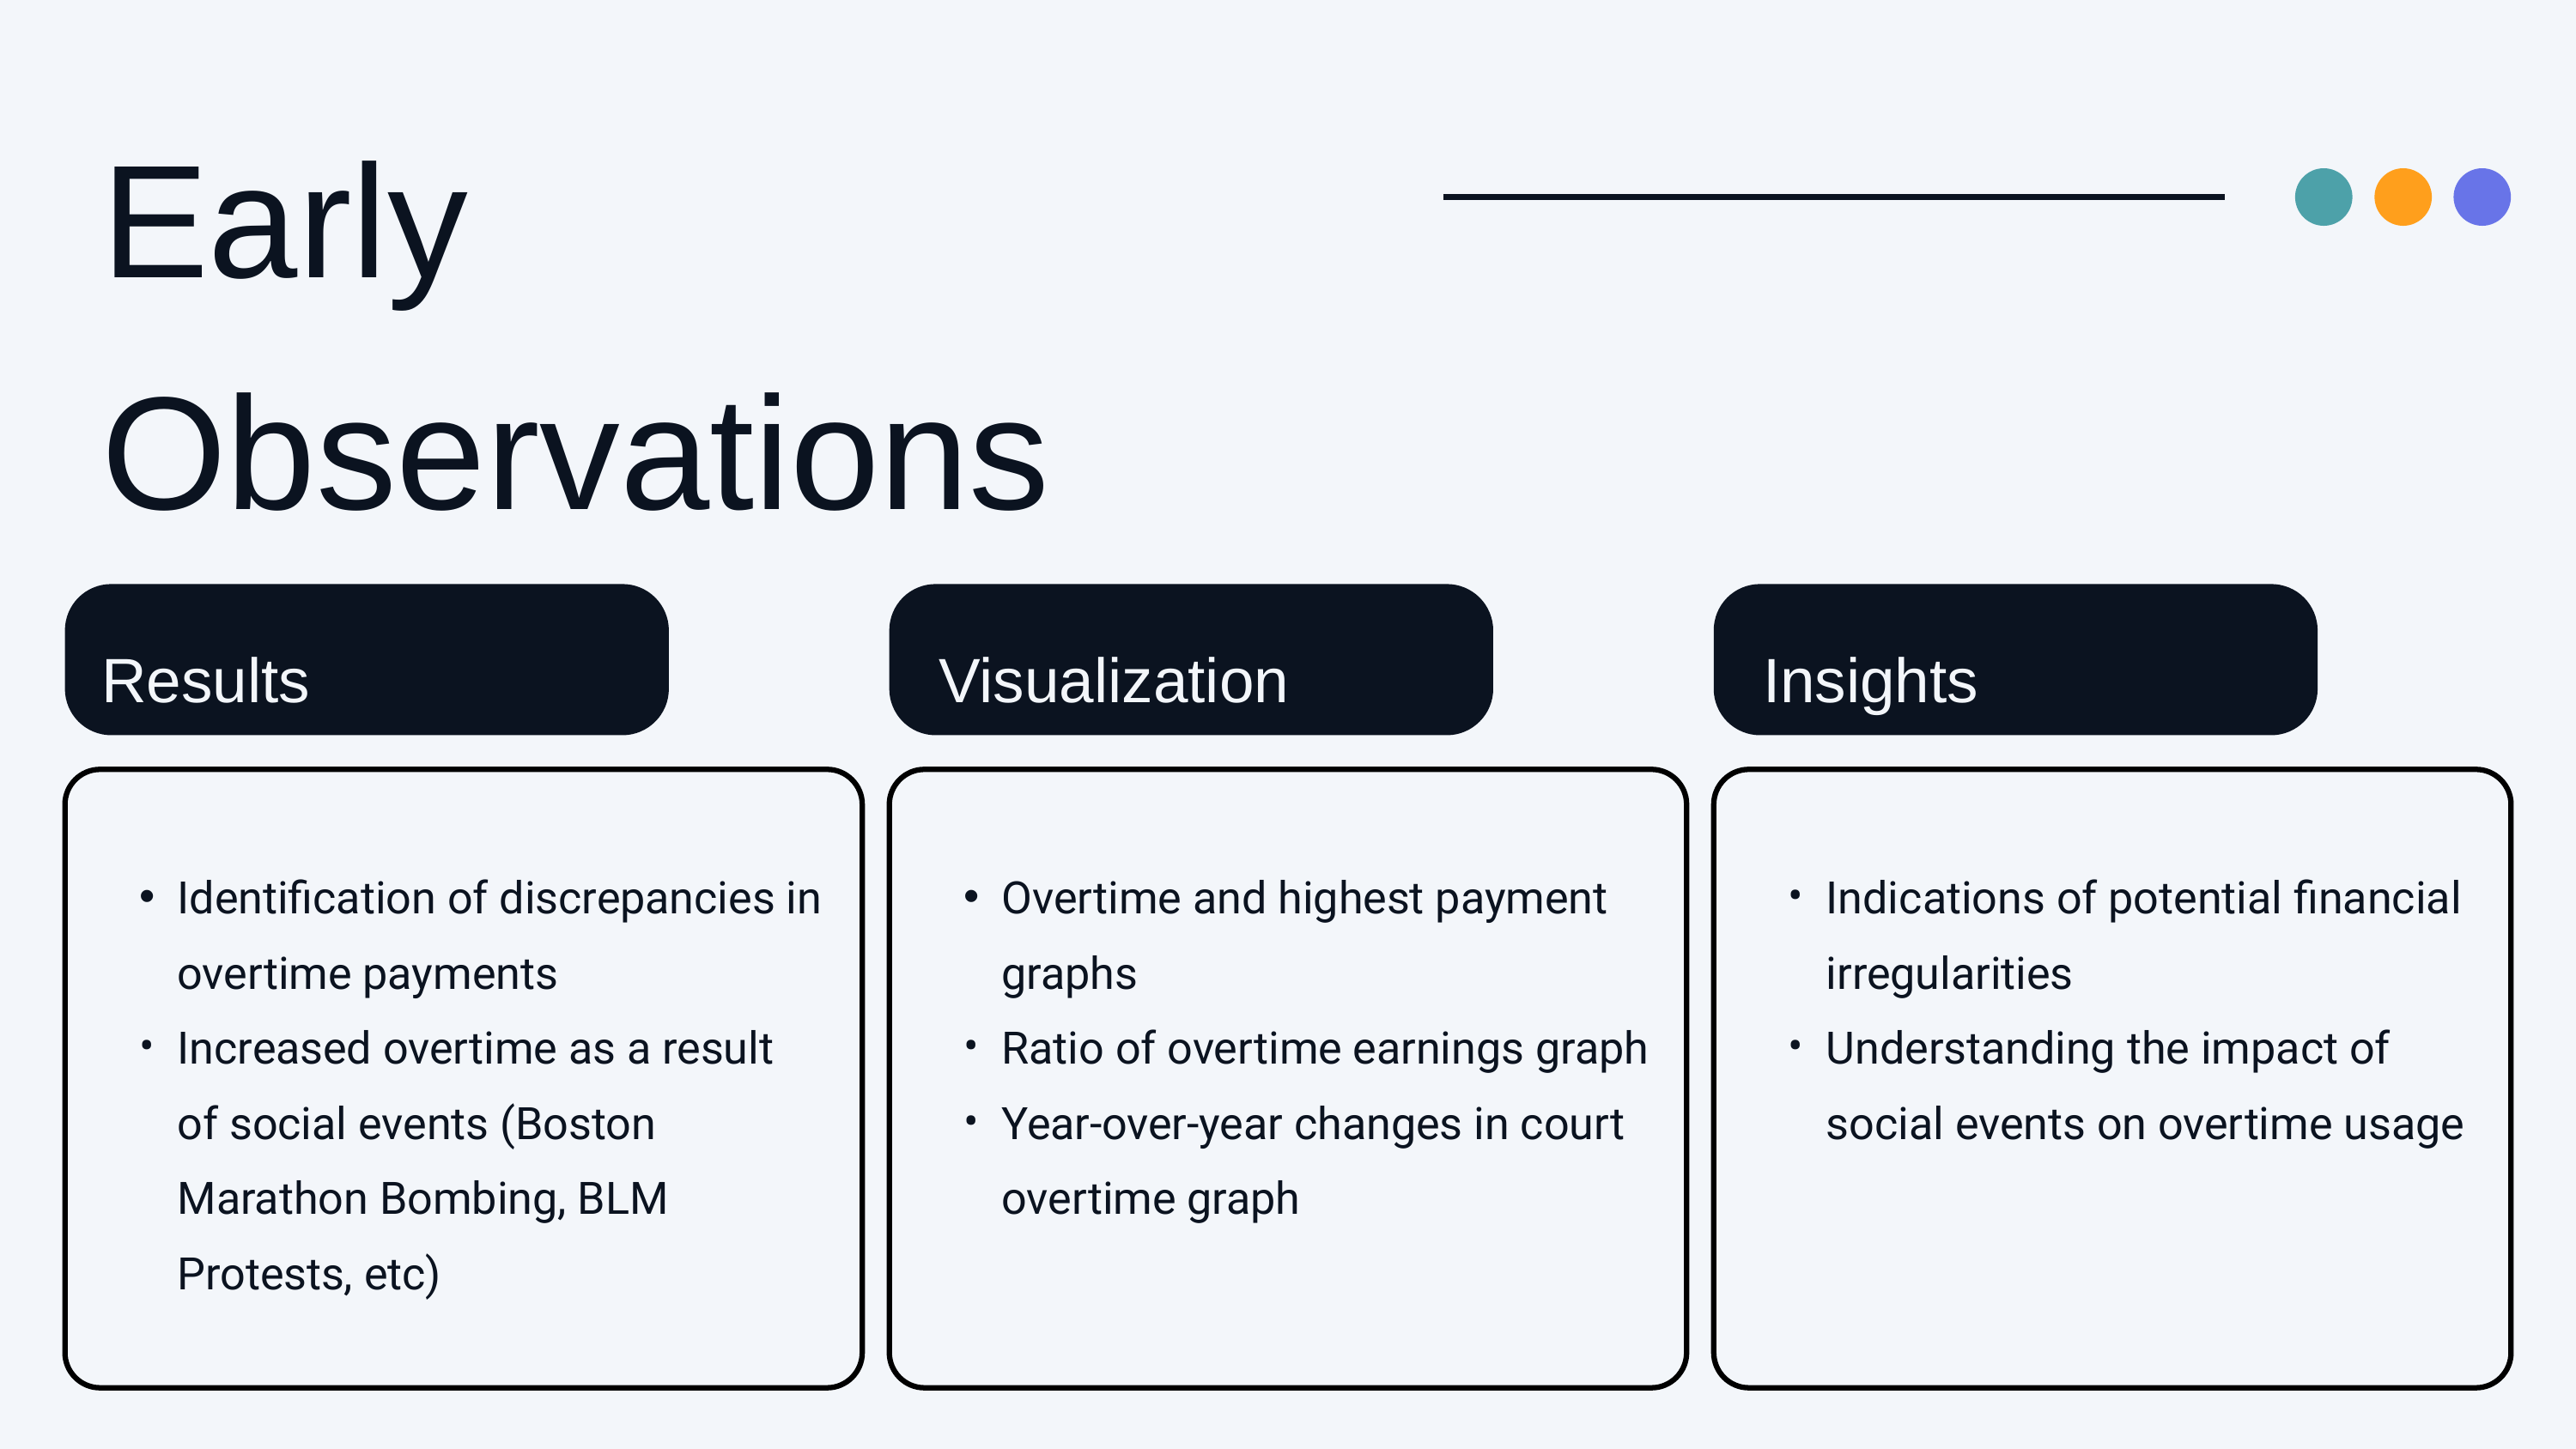

Early
Observations

Results
Visualization
Insights

Identification of discrepancies in overtime payments
Increased overtime as a result of social events (Boston Marathon Bombing, BLM Protests, etc)

Overtime and highest payment graphs
Ratio of overtime earnings graph
Year-over-year changes in court overtime graph

Indications of potential financial irregularities
Understanding the impact of social events on overtime usage